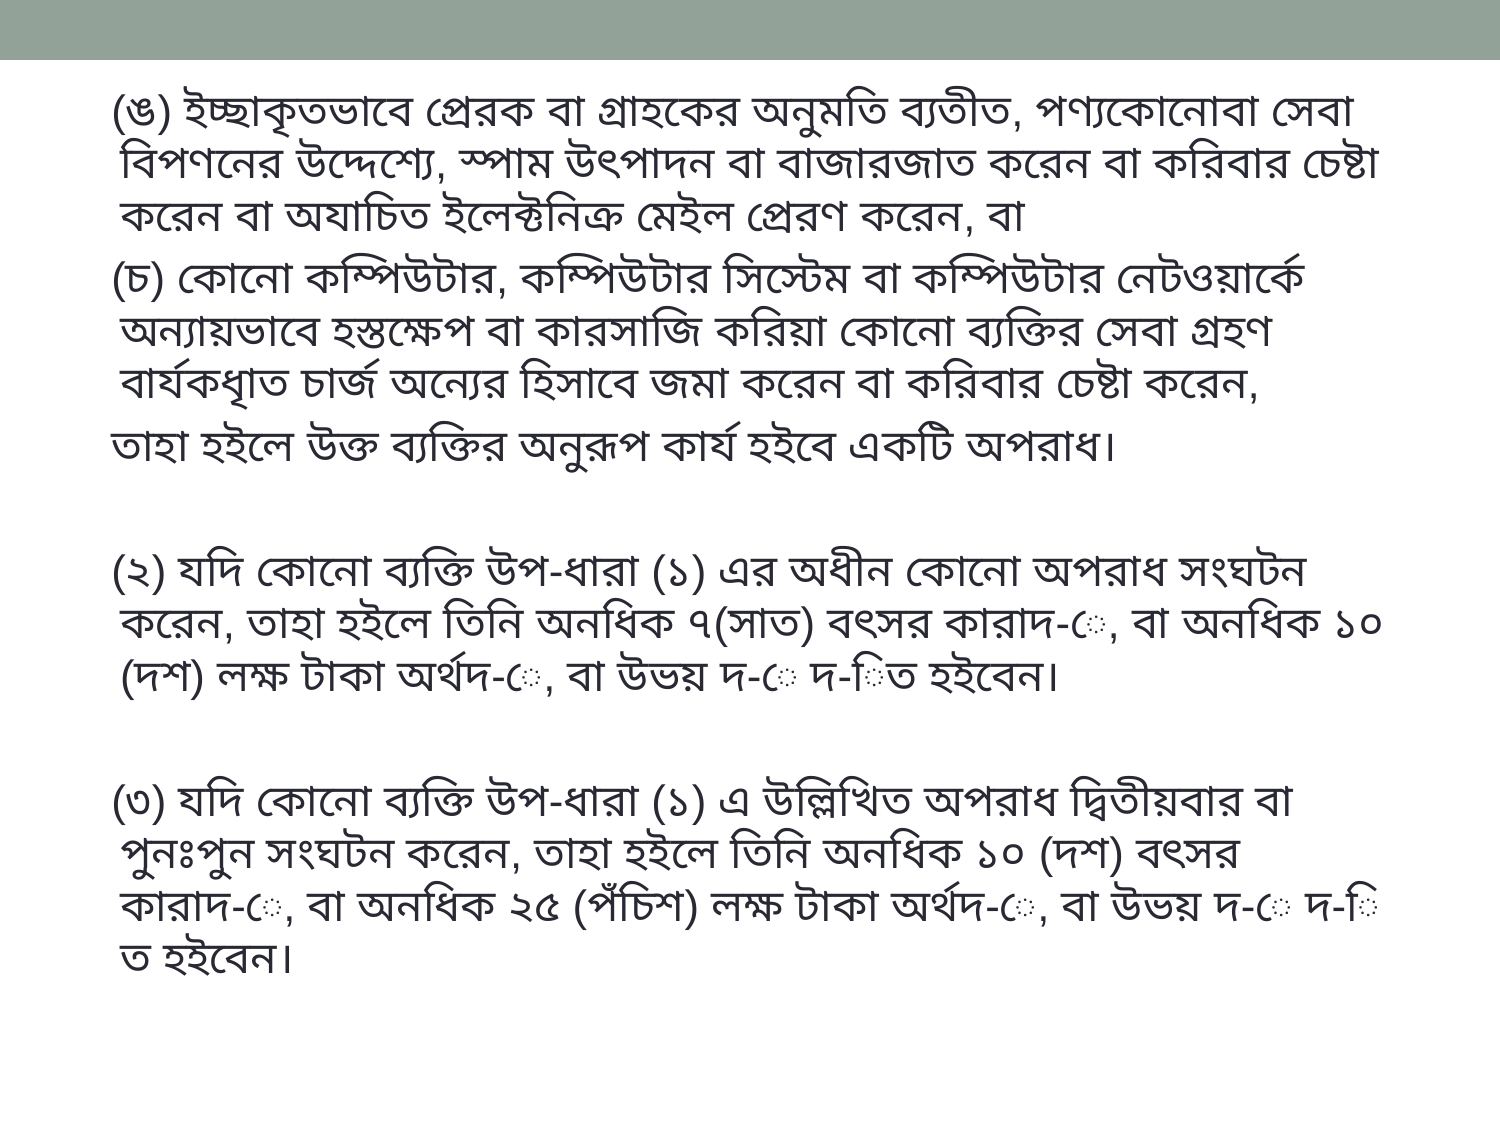

(ঙ) ইচ্ছাকৃতভাবে প্রেরক বা গ্রাহকের অনুমতি ব্যতীত, পণ্যকোনোবা সেবা বিপণনের উদ্দেশ্যে, স্পাম উৎপাদন বা বাজারজাত করেন বা করিবার চেষ্টা করেন বা অযাচিত ইলেক্টনিক্র মেইল প্রেরণ করেন, বা
(চ) কোনো কম্পিউটার, কম্পিউটার সিস্টেম বা কম্পিউটার নেটওয়ার্কে অন্যায়ভাবে হস্তক্ষেপ বা কারসাজি করিয়া কোনো ব্যক্তির সেবা গ্রহণ বার্যকধাৃত চার্জ অন্যের হিসাবে জমা করেন বা করিবার চেষ্টা করেন,
তাহা হইলে উক্ত ব্যক্তির অনুরূপ কার্য হইবে একটি অপরাধ।

(২) যদি কোনো ব্যক্তি উপ-ধারা (১) এর অধীন কোনো অপরাধ সংঘটন করেন, তাহা হইলে তিনি অনধিক ৭(সাত) বৎসর কারাদ-ে, বা অনধিক ১০ (দশ) লক্ষ টাকা অর্থদ-ে, বা উভয় দ-ে দ-িত হইবেন।

(৩) যদি কোনো ব্যক্তি উপ-ধারা (১) এ উল্লিখিত অপরাধ দ্বিতীয়বার বা পুনঃপুন সংঘটন করেন, তাহা হইলে তিনি অনধিক ১০ (দশ) বৎসর কারাদ-ে, বা অনধিক ২৫ (পঁচিশ) লক্ষ টাকা অর্থদ-ে, বা উভয় দ-ে দ-িত হইবেন।